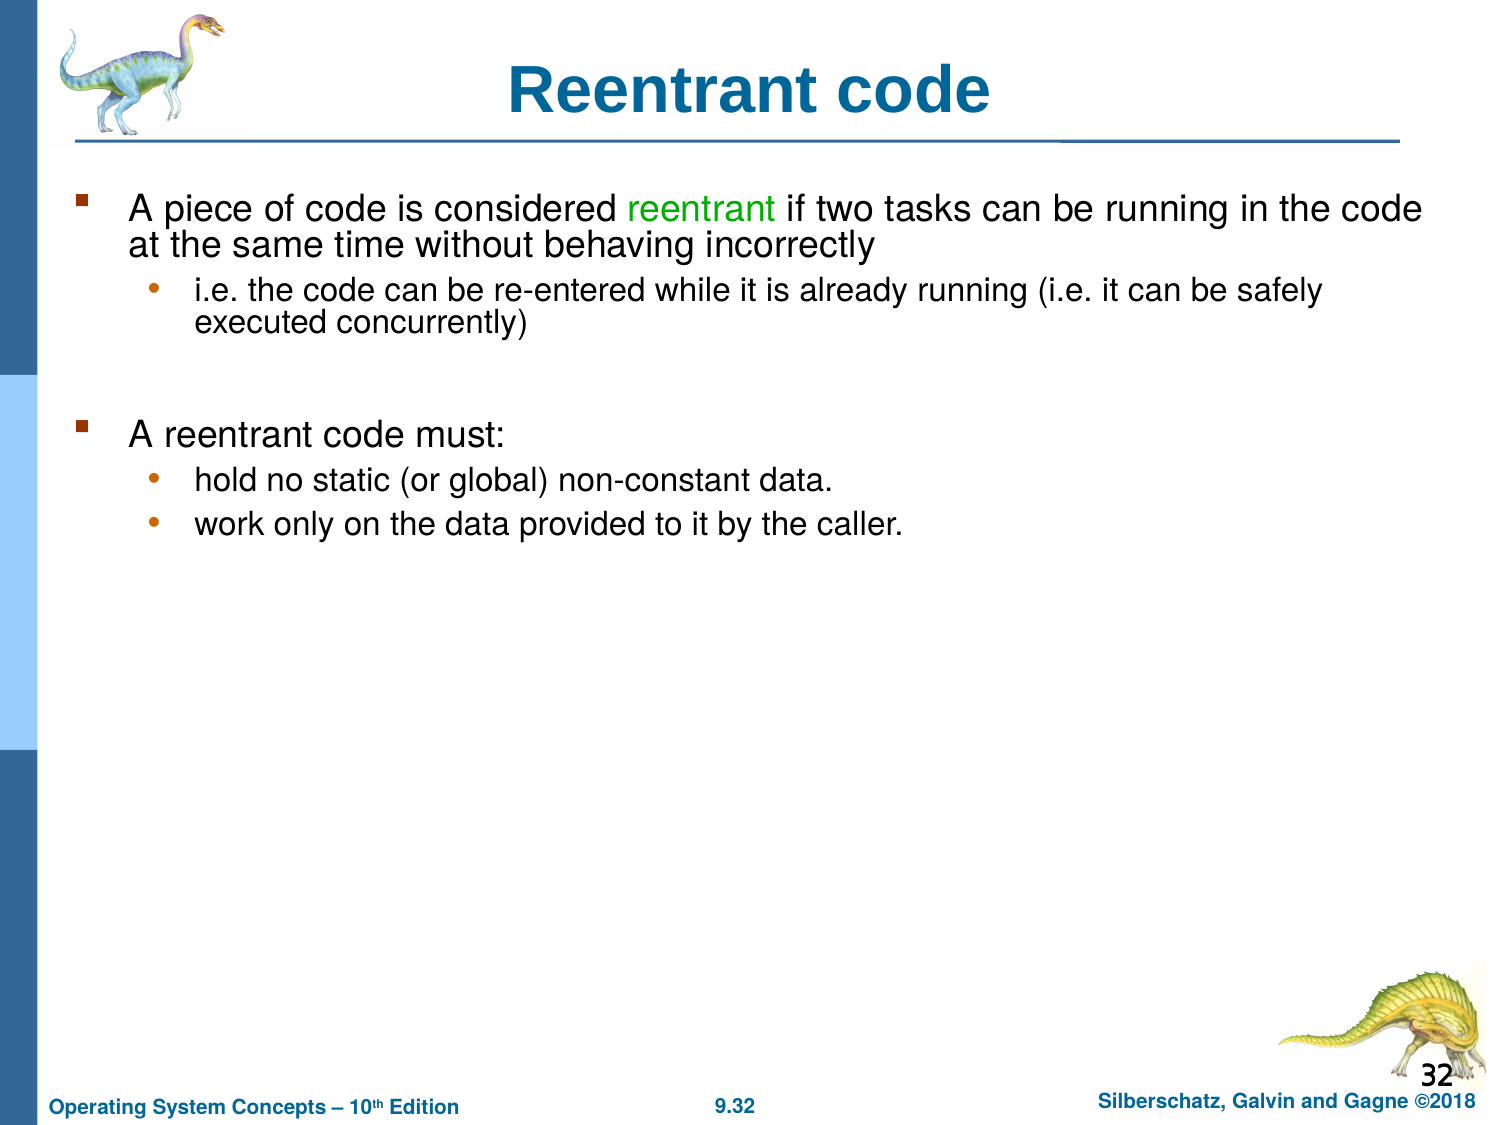

Reentrant code
A piece of code is considered reentrant if two tasks can be running in the code at the same time without behaving incorrectly
i.e. the code can be re-entered while it is already running (i.e. it can be safely executed concurrently)

A reentrant code must:
hold no static (or global) non-constant data.
work only on the data provided to it by the caller.

32
32